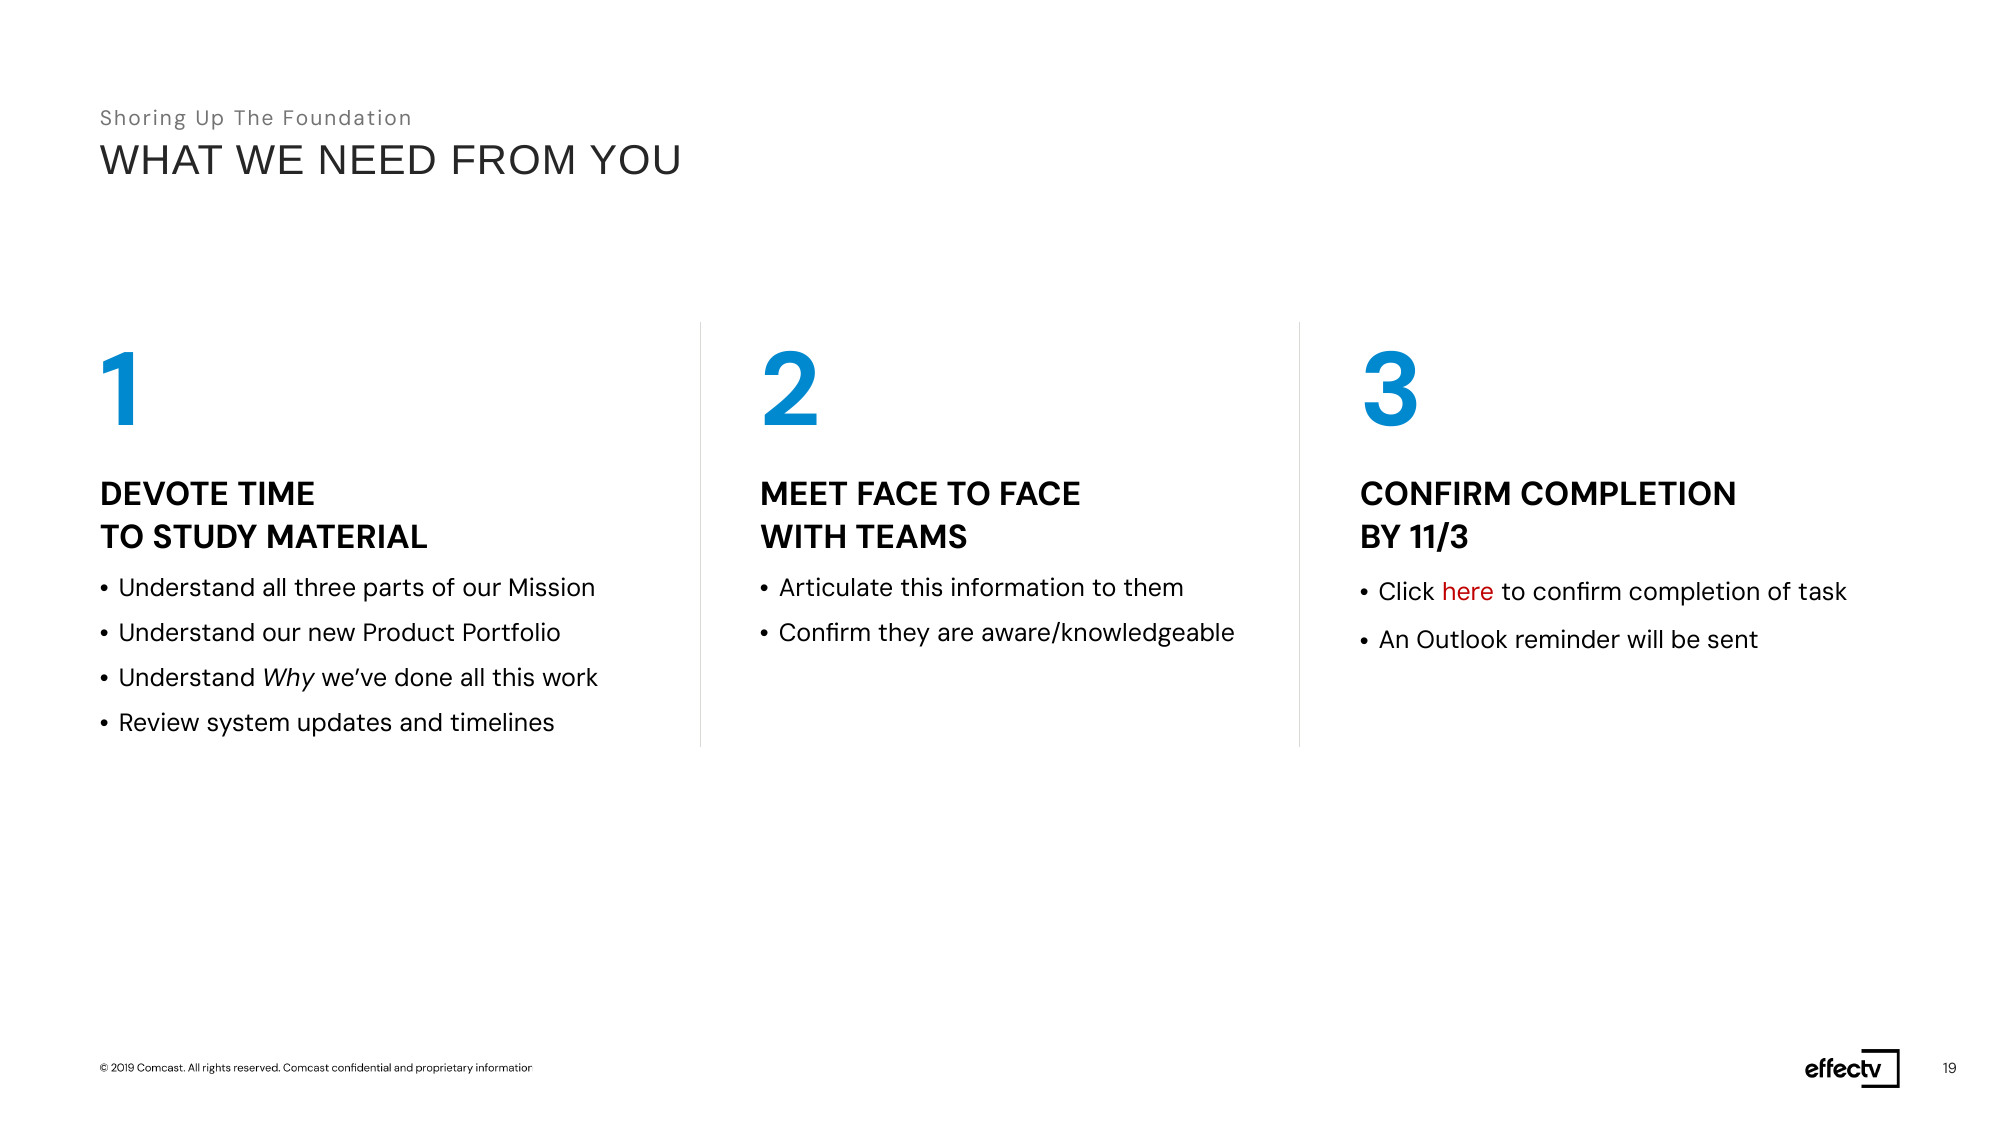

Shoring Up The Foundation
# WHAT WE NEED FROM YOU
| 1 | 2 | 3 |
| --- | --- | --- |
| DEVOTE TIME TO STUDY MATERIAL Understand all three parts of our Mission Understand our new Product Portfolio Understand Why we’ve done all this work Review system updates and timelines | MEET FACE TO FACE WITH TEAMS Articulate this information to them Confirm they are aware/knowledgeable | CONFIRM COMPLETION BY 11/3 Click here to confirm completion of task An Outlook reminder will be sent |

19